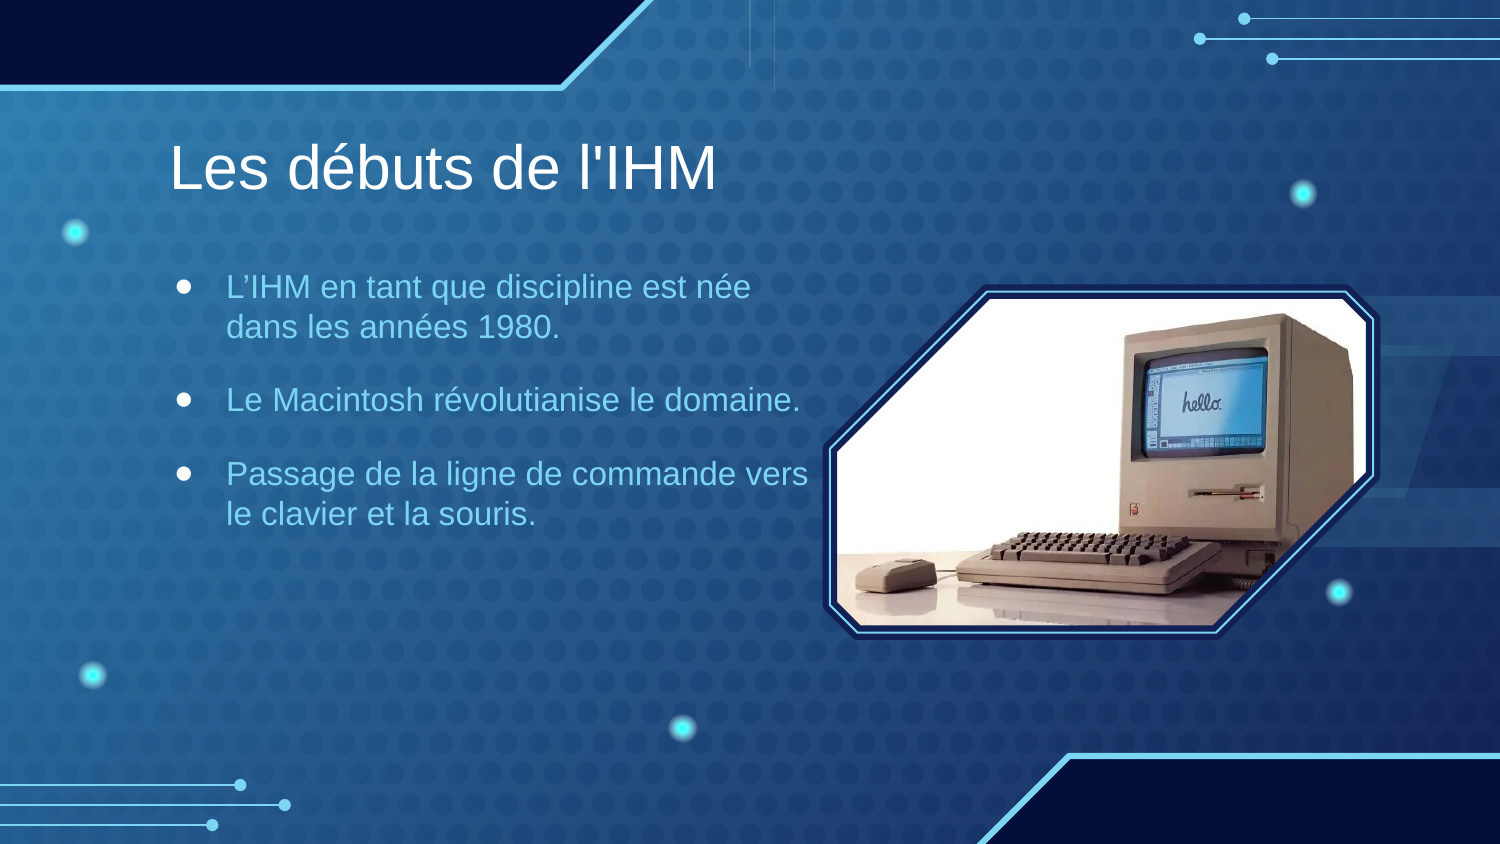

# Les débuts de l'IHM
L’IHM en tant que discipline est née dans les années 1980.
Le Macintosh révolutianise le domaine.
Passage de la ligne de commande vers le clavier et la souris.